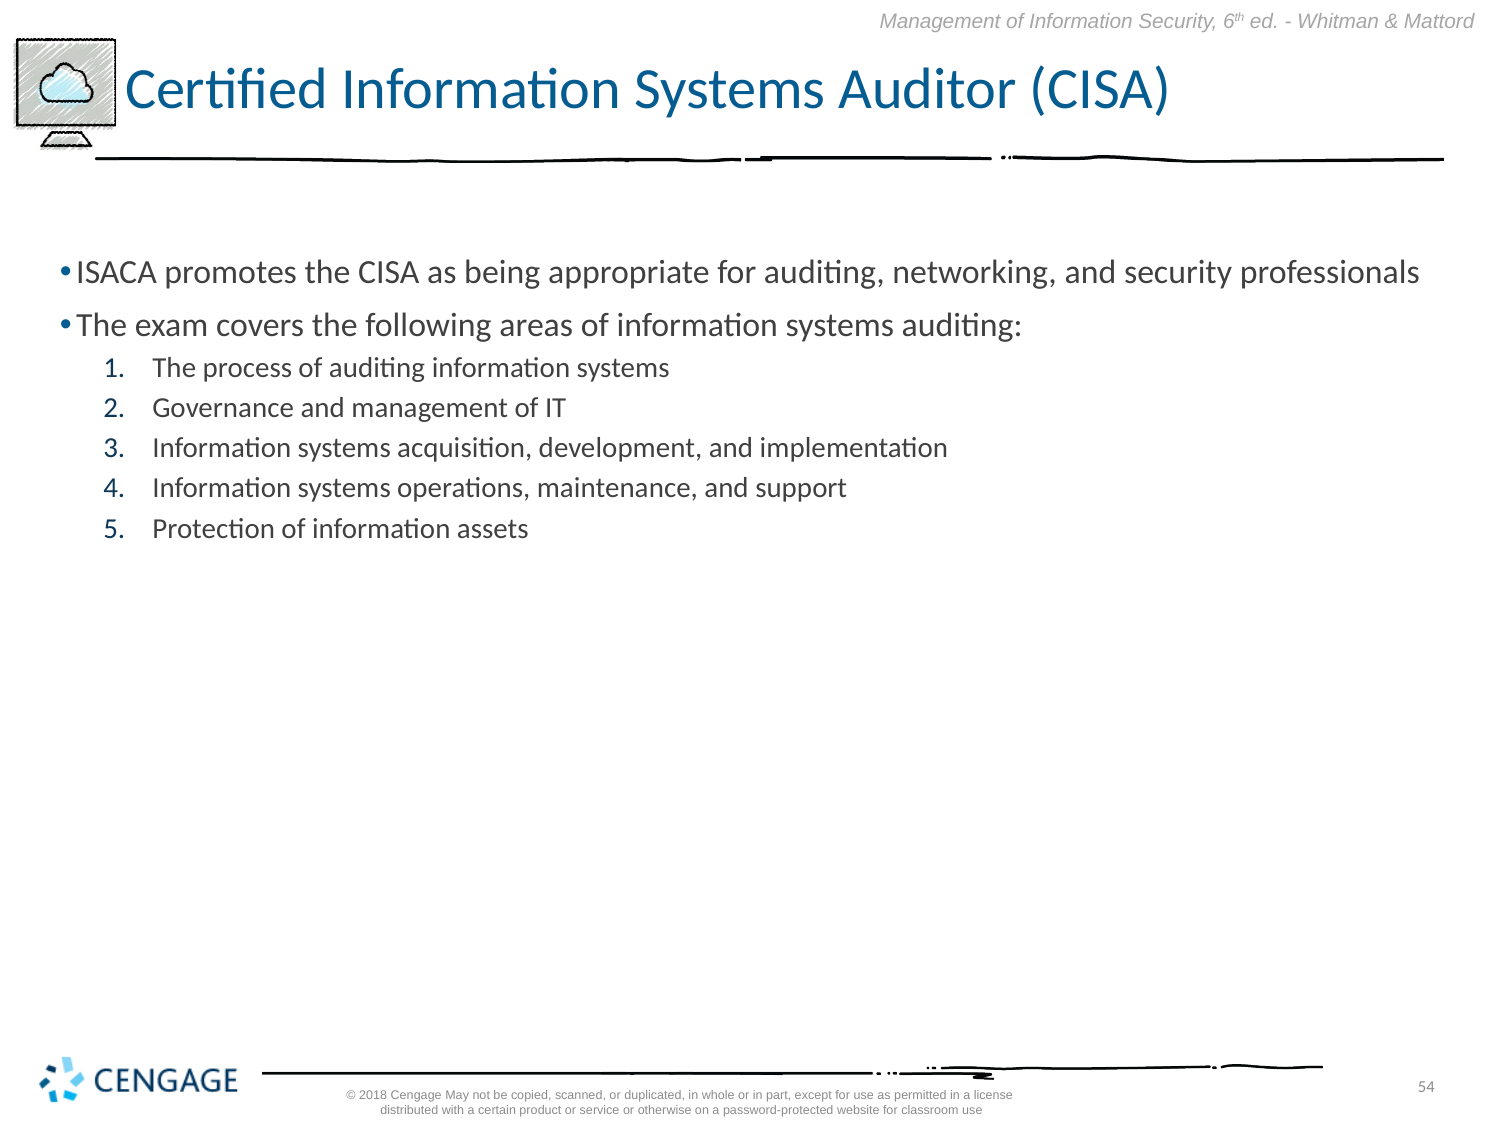

# Certified Information Systems Auditor (CISA)
ISACA promotes the CISA as being appropriate for auditing, networking, and security professionals
The exam covers the following areas of information systems auditing:
The process of auditing information systems
Governance and management of IT
Information systems acquisition, development, and implementation
Information systems operations, maintenance, and support
Protection of information assets